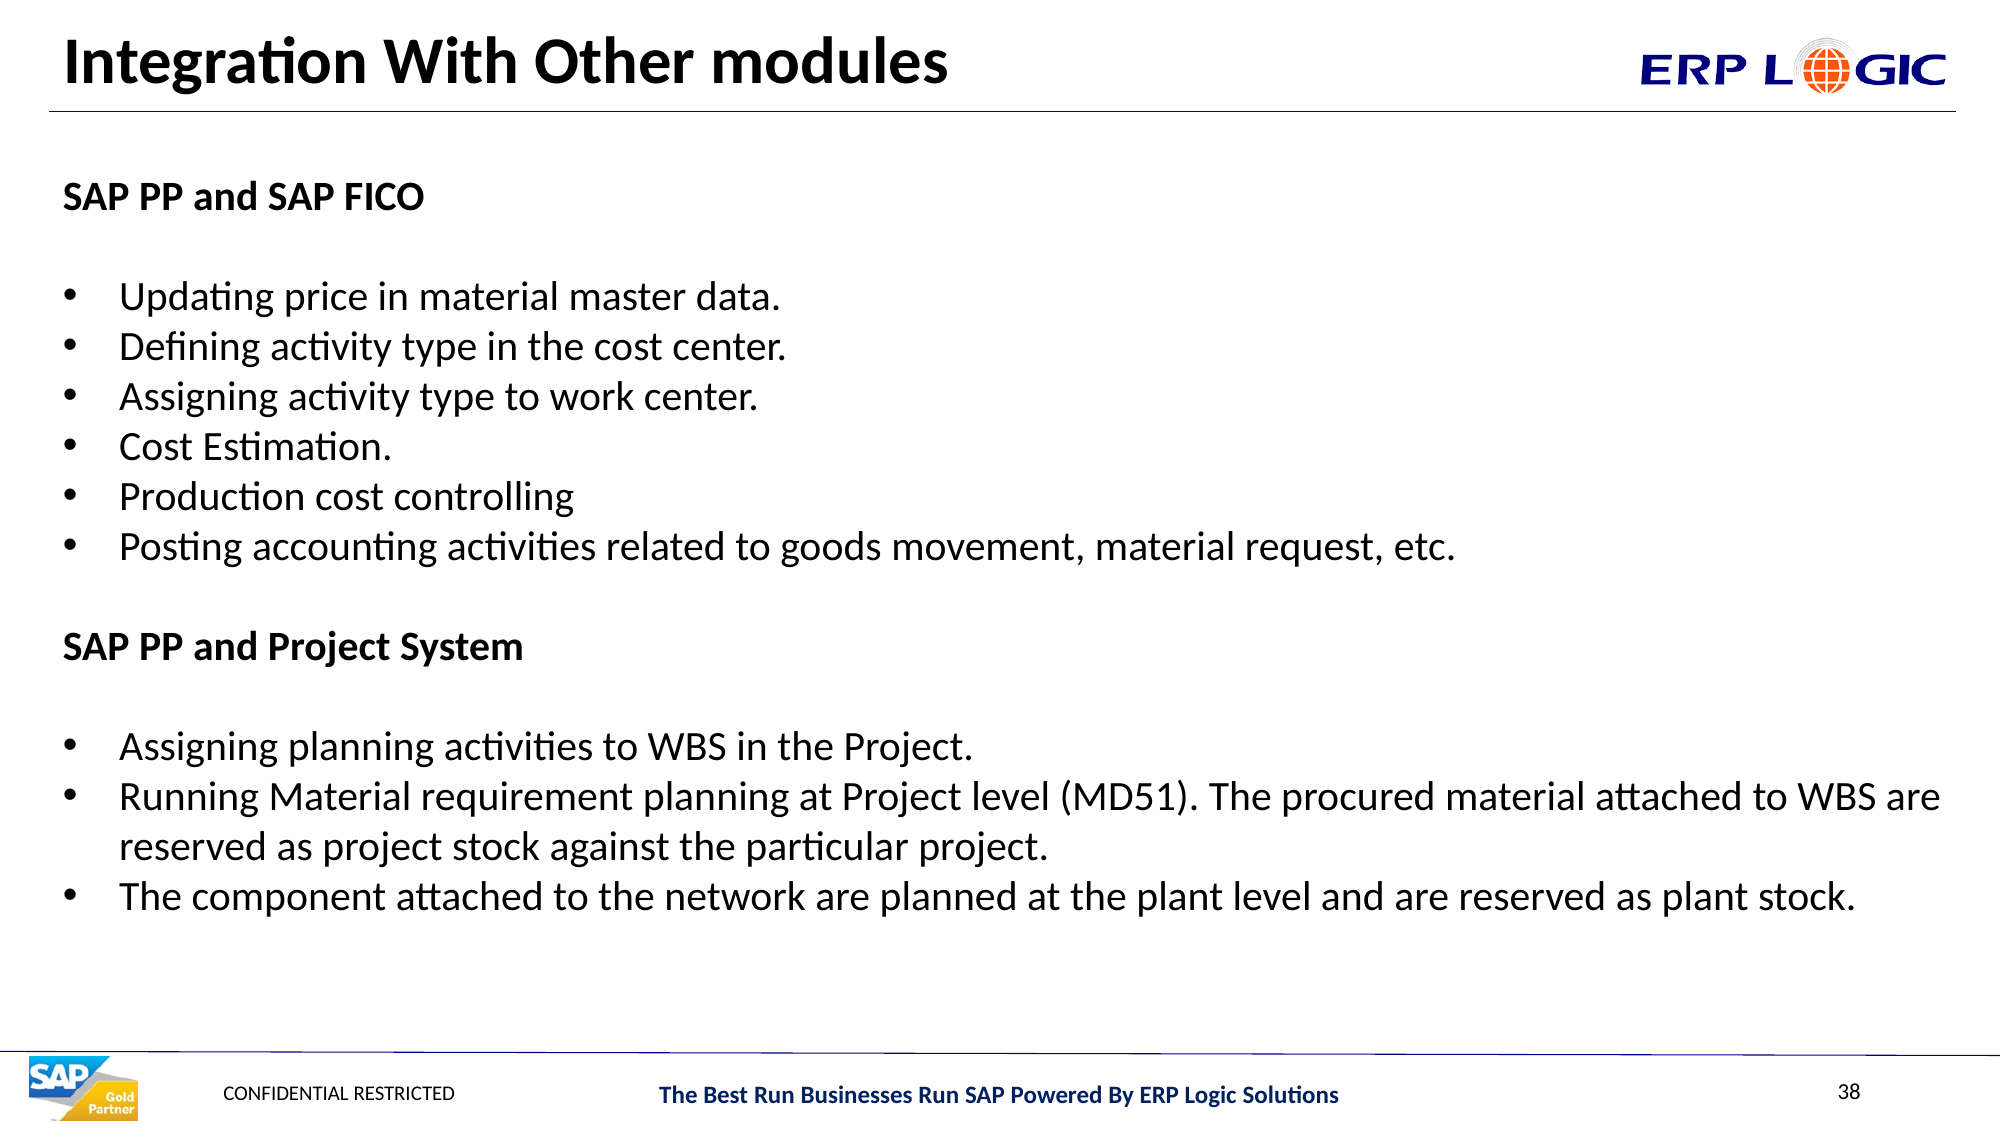

# Integration With Other modules
SAP PP and SAP FICO

Updating price in material master data.
Defining activity type in the cost center.
Assigning activity type to work center.
Cost Estimation.
Production cost controlling
Posting accounting activities related to goods movement, material request, etc.

SAP PP and Project System

Assigning planning activities to WBS in the Project.
Running Material requirement planning at Project level (MD51). The procured material attached to WBS are reserved as project stock against the particular project.
The component attached to the network are planned at the plant level and are reserved as plant stock.